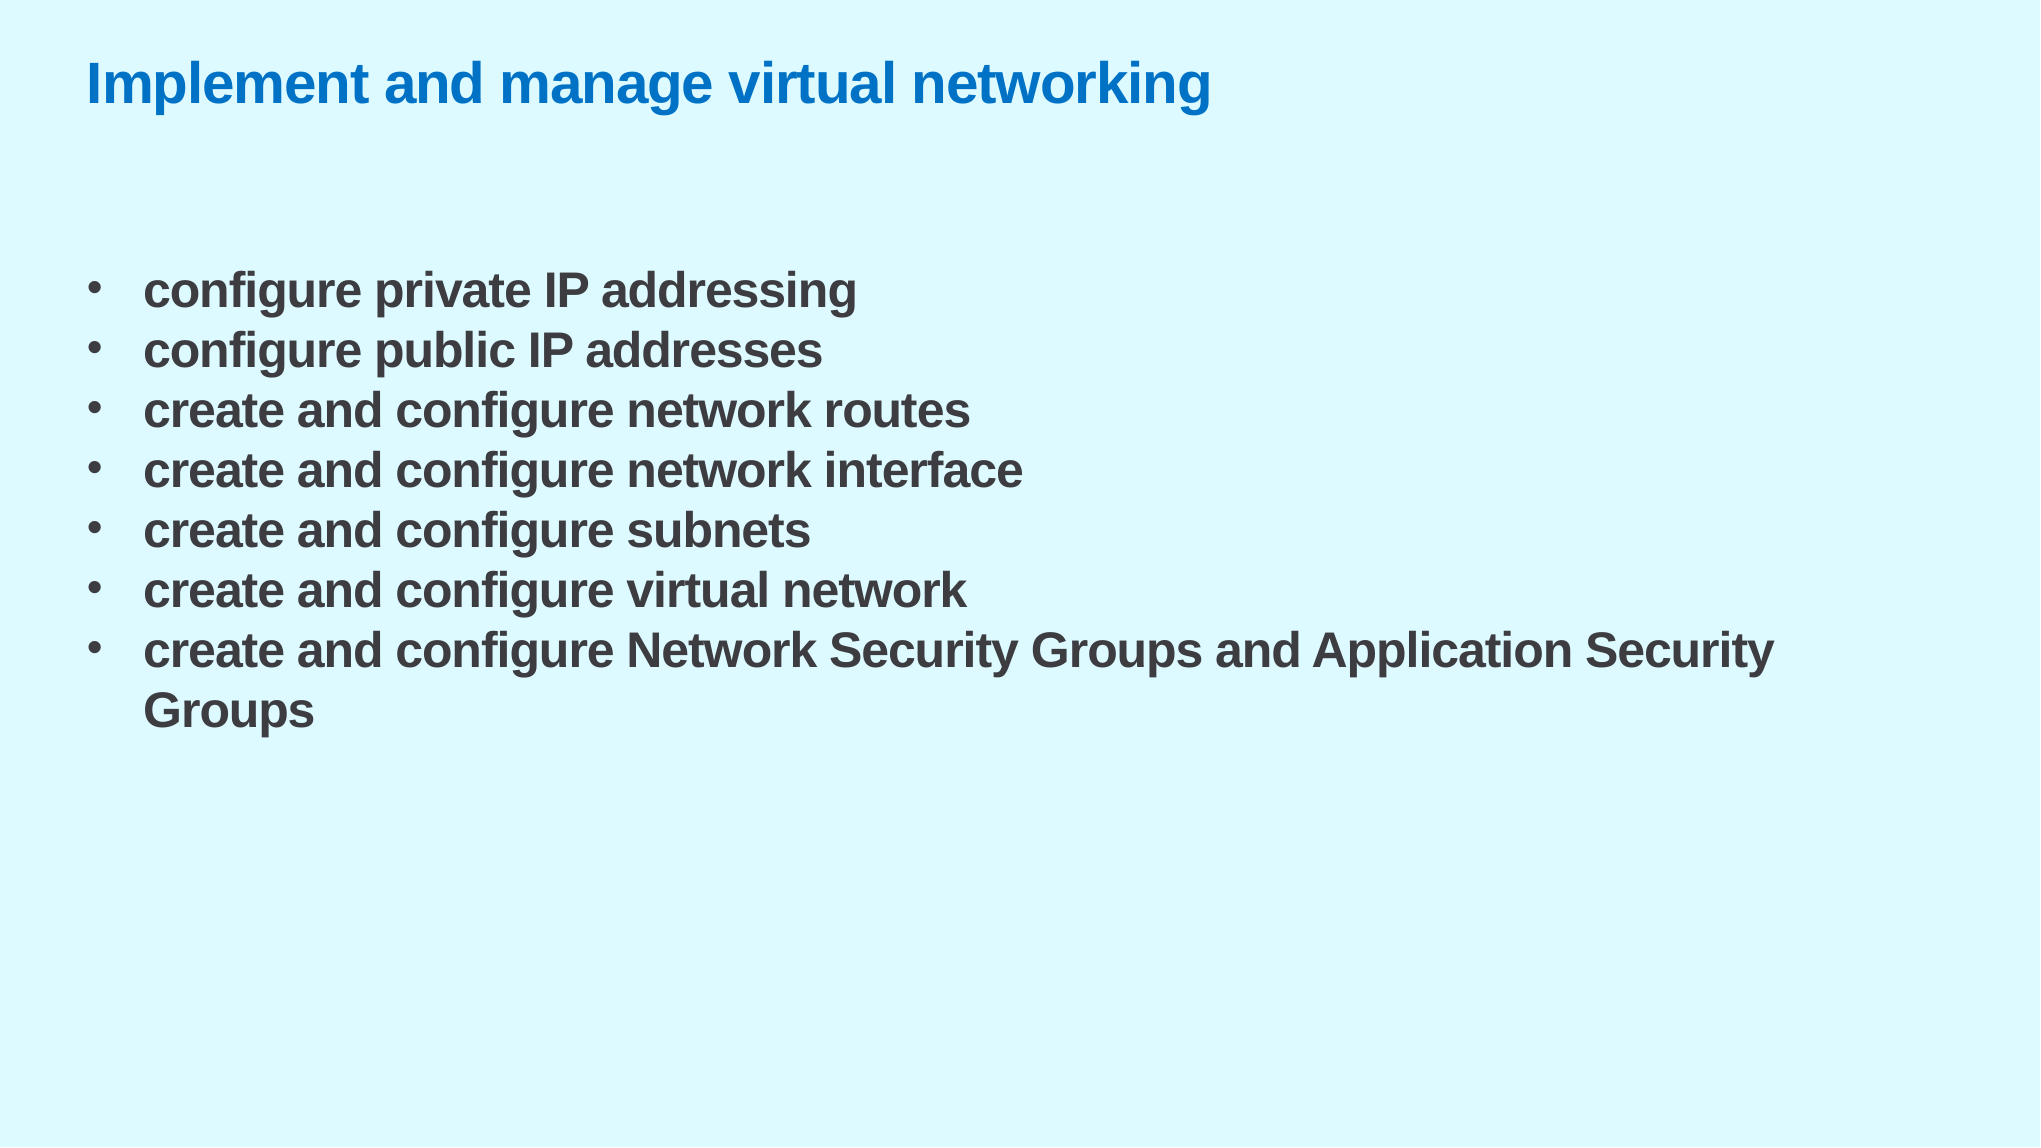

# Implement and manage virtual networking
configure private IP addressing
configure public IP addresses
create and configure network routes
create and configure network interface
create and configure subnets
create and configure virtual network
create and configure Network Security Groups and Application Security Groups